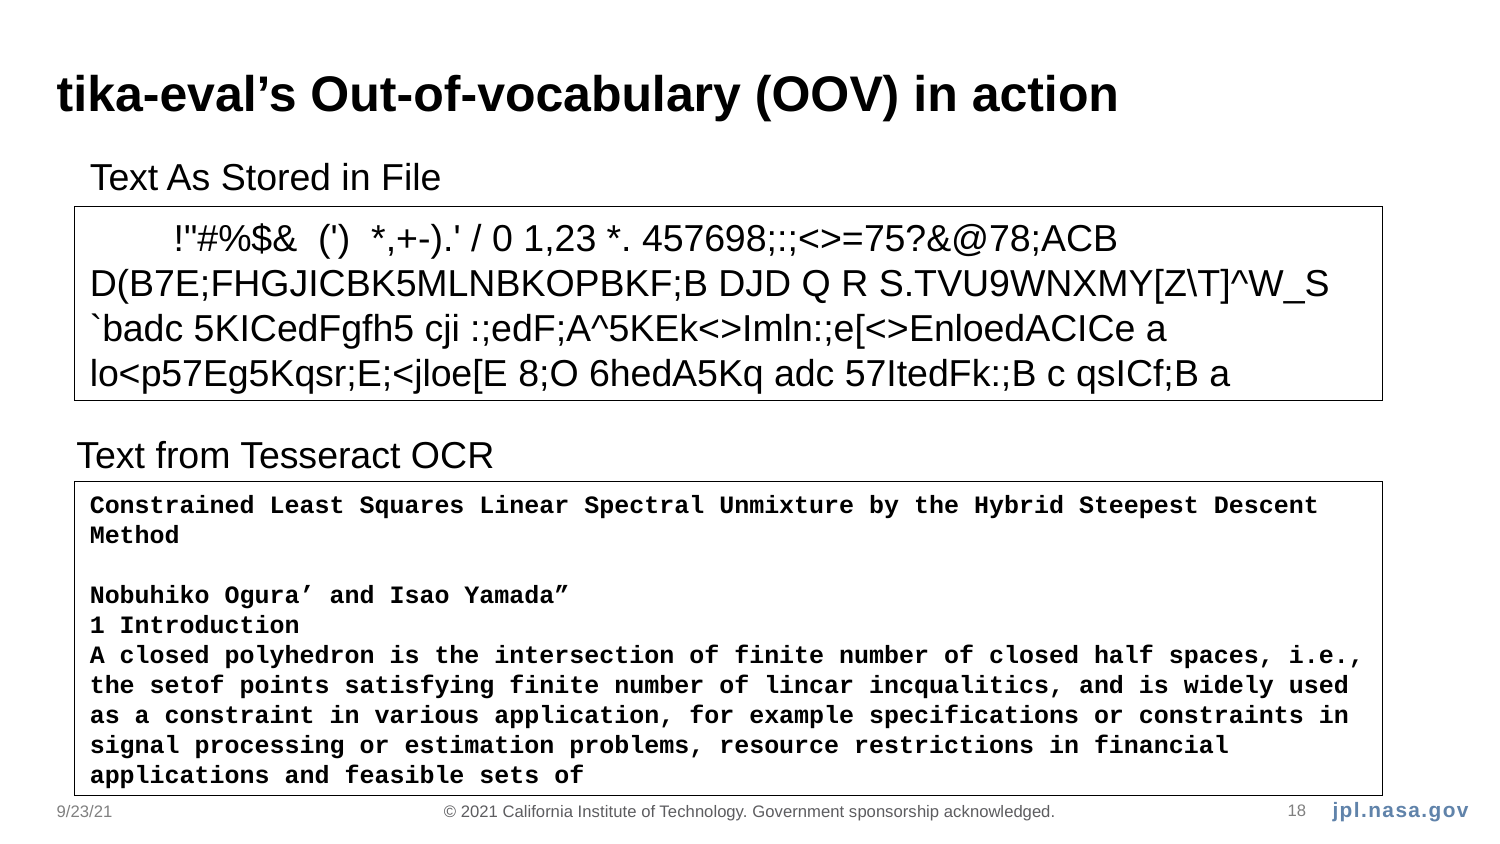

# tika-eval’s Out-of-vocabulary (OOV) in action
Text As Stored in File
        !"#%$&  (')  *,+-).' / 0 1,23 *. 457698;:;<>=75?&@78;ACB D(B7E;FHGJICBK5MLNBKOPBKF;B DJD Q R S.TVU9WNXMY[Z\T]^W_S `badc 5KICedFgfh5 cji :;edF;A^5KEk<>Imln:;e[<>EnloedACICe a lo<p57Eg5Kqsr;E;<jloe[E 8;O 6hedA5Kq adc 57ItedFk:;B c qsICf;B a
Text from Tesseract OCR
Constrained Least Squares Linear Spectral Unmixture by the Hybrid Steepest Descent Method

Nobuhiko Ogura’ and Isao Yamada”
1 Introduction
A closed polyhedron is the intersection of finite number of closed half spaces, i.e., the setof points satisfying finite number of lincar incqualitics, and is widely used as a constraint in various application, for example specifications or constraints in signal processing or estimation problems, resource restrictions in financial applications and feasible sets of
9/23/21
© 2021 California Institute of Technology. Government sponsorship acknowledged.
18